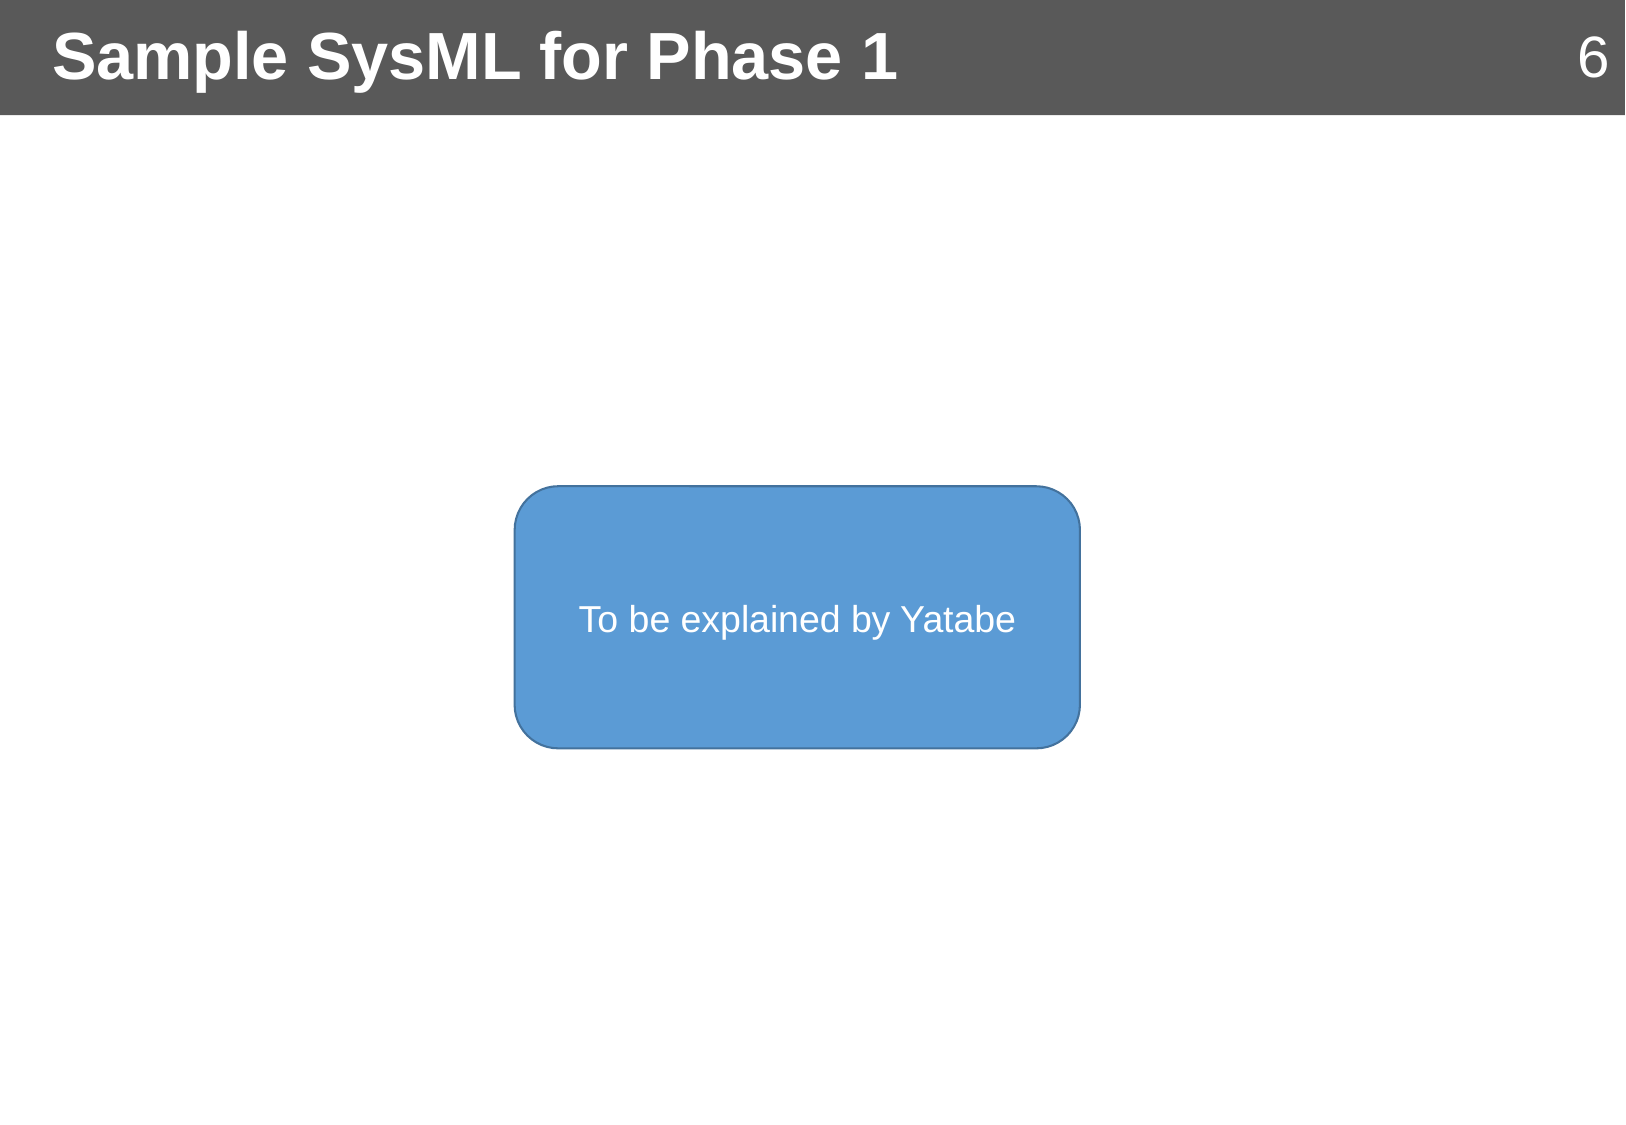

Sample SysML for Phase 1
6
6

To be explained by Yatabe